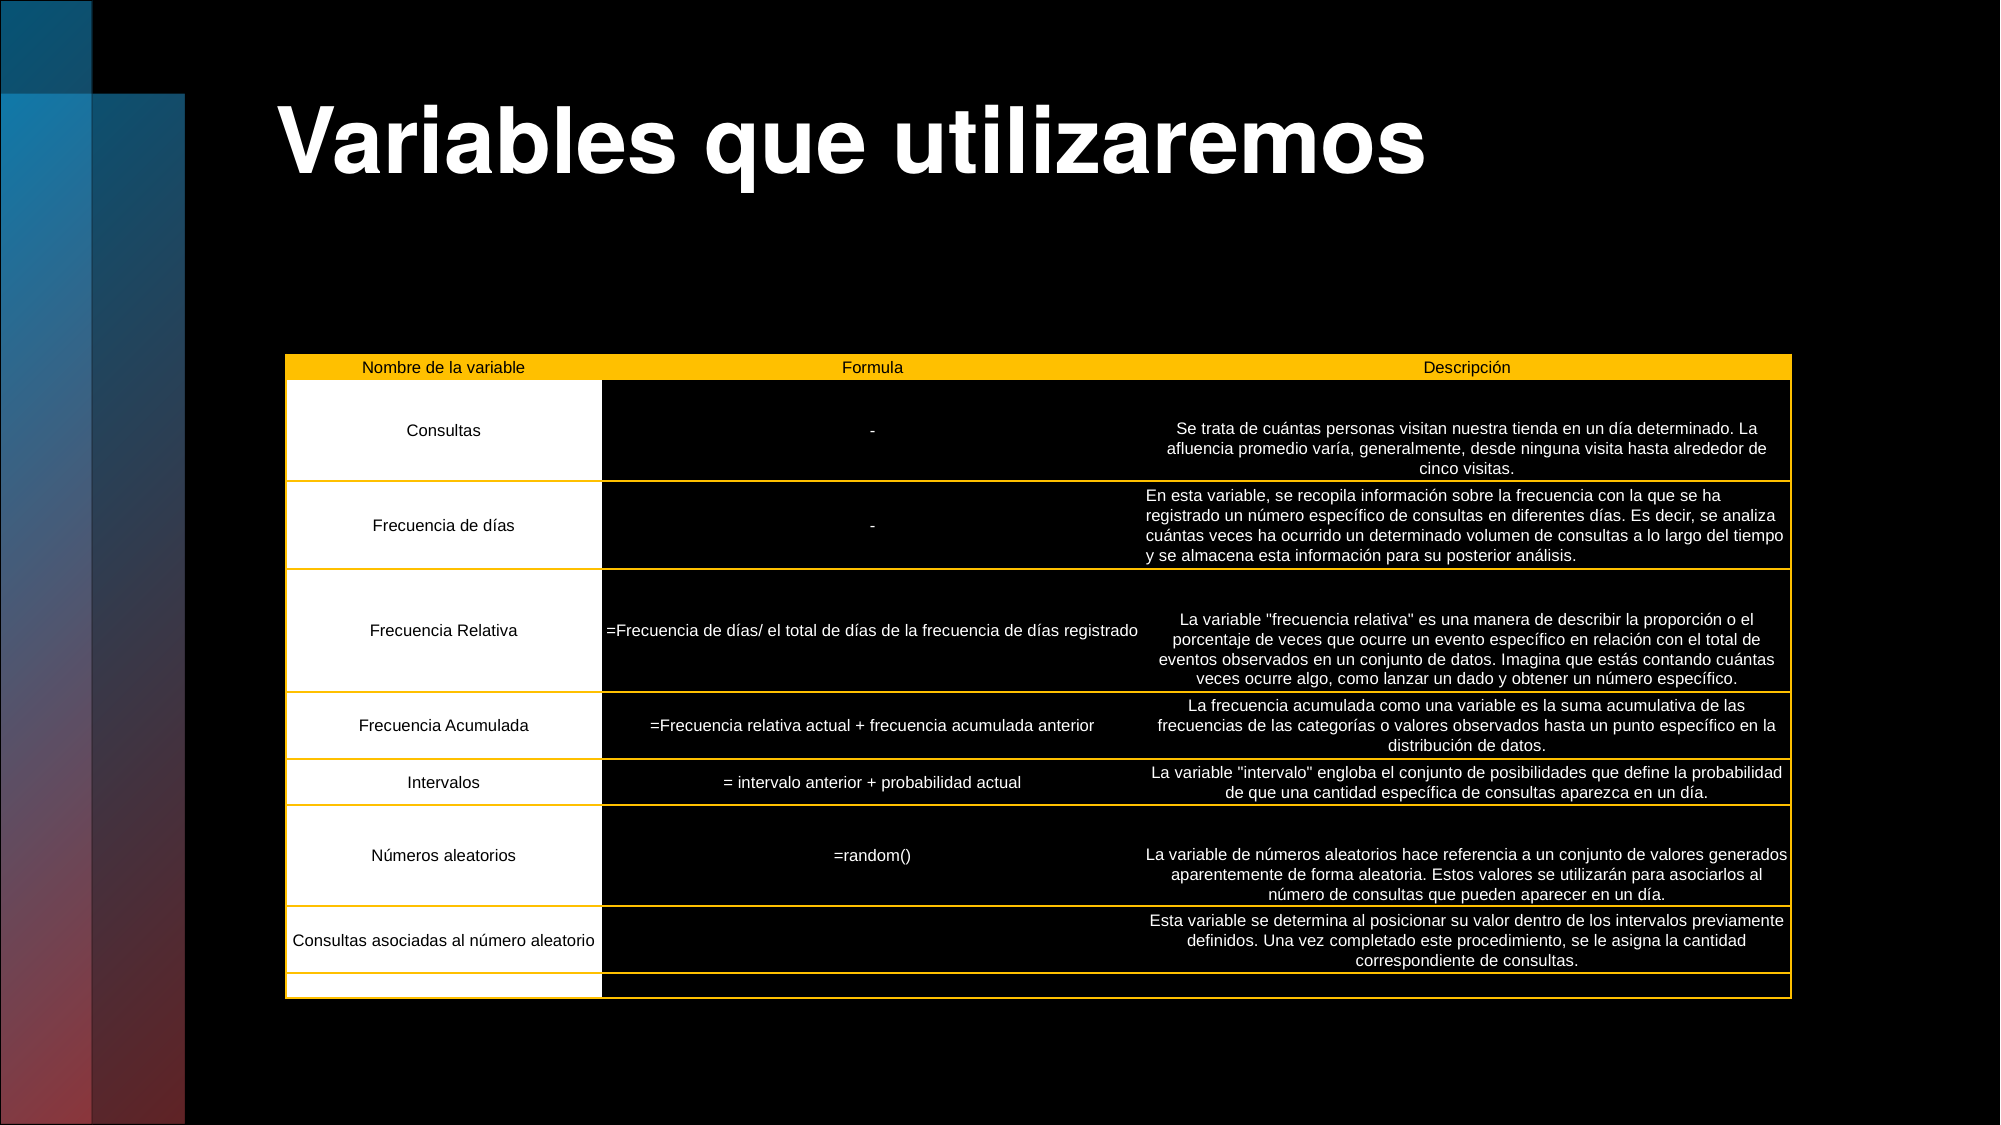

# Variables que utilizaremos

| Nombre de la variable | Formula | Descripción |
| --- | --- | --- |
| Consultas | - | Se trata de cuántas personas visitan nuestra tienda en un día determinado. La afluencia promedio varía, generalmente, desde ninguna visita hasta alrededor de cinco visitas. |
| Frecuencia de días | - | En esta variable, se recopila información sobre la frecuencia con la que se ha registrado un número específico de consultas en diferentes días. Es decir, se analiza cuántas veces ha ocurrido un determinado volumen de consultas a lo largo del tiempo y se almacena esta información para su posterior análisis. |
| Frecuencia Relativa | =Frecuencia de días/ el total de días de la frecuencia de días registrado | La variable "frecuencia relativa" es una manera de describir la proporción o el porcentaje de veces que ocurre un evento específico en relación con el total de eventos observados en un conjunto de datos. Imagina que estás contando cuántas veces ocurre algo, como lanzar un dado y obtener un número específico. |
| Frecuencia Acumulada | =Frecuencia relativa actual + frecuencia acumulada anterior | La frecuencia acumulada como una variable es la suma acumulativa de las frecuencias de las categorías o valores observados hasta un punto específico en la distribución de datos. |
| Intervalos | = intervalo anterior + probabilidad actual | La variable "intervalo" engloba el conjunto de posibilidades que define la probabilidad de que una cantidad específica de consultas aparezca en un día. |
| Números aleatorios | =random() | La variable de números aleatorios hace referencia a un conjunto de valores generados aparentemente de forma aleatoria. Estos valores se utilizarán para asociarlos al número de consultas que pueden aparecer en un día. |
| Consultas asociadas al número aleatorio |  | Esta variable se determina al posicionar su valor dentro de los intervalos previamente definidos. Una vez completado este procedimiento, se le asigna la cantidad correspondiente de consultas. |
|  |  |  |